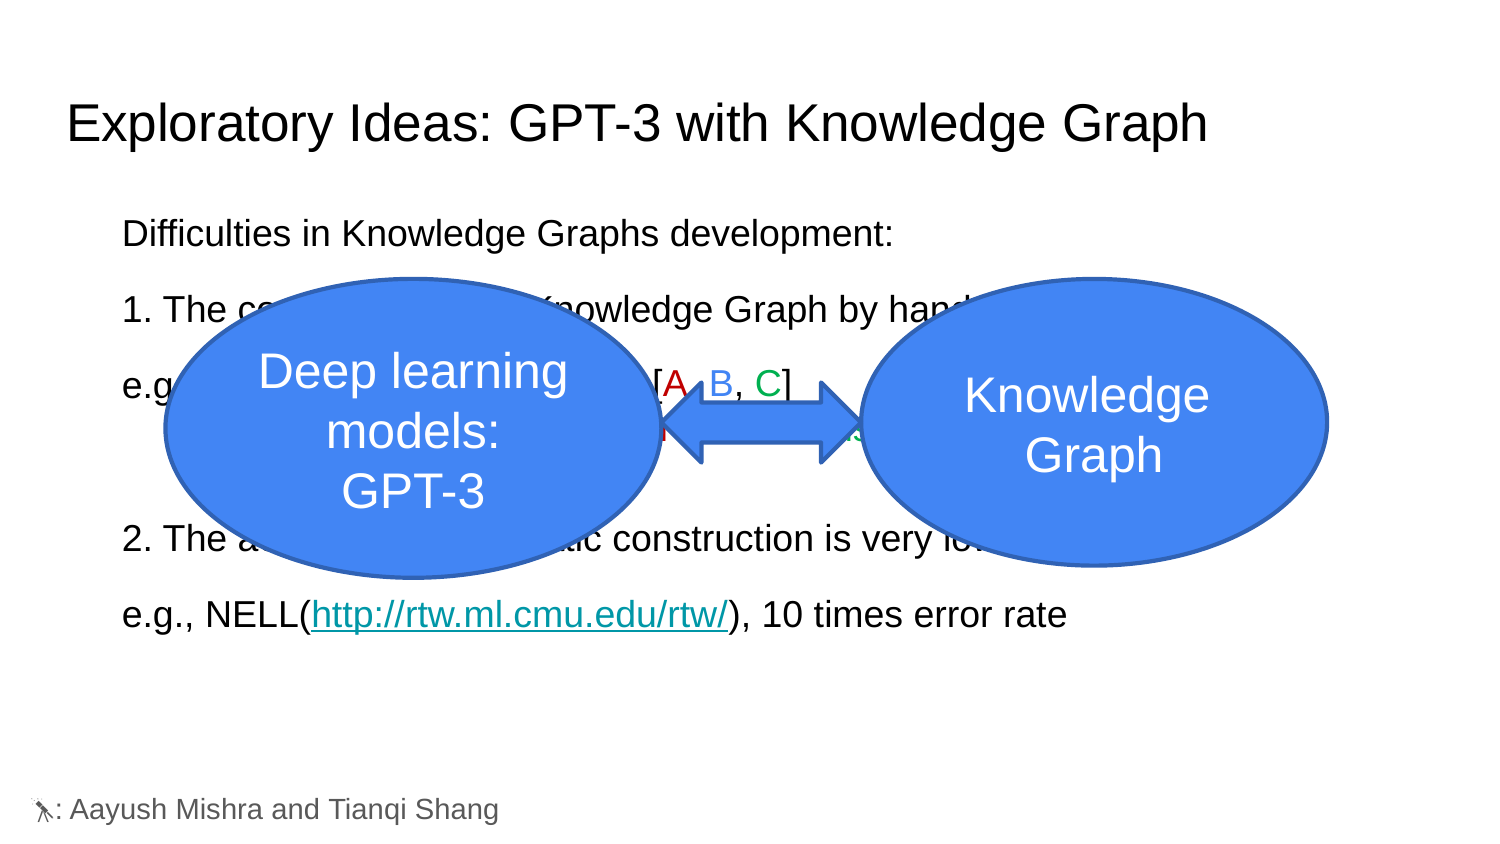

# Exploratory Ideas: GPT-3 with Knowledge Graph

Difficulties in Knowledge Graphs development:
1. The cost of building a Knowledge Graph by hand is very high.
e.g., CYC(https://cyc.com/)

2. The accuracy of automatic construction is very low.
e.g., NELL(http://rtw.ml.cmu.edu/rtw/), 10 times error rate

Knowledge Graph
Deep learning models:
GPT-3

Triad: [A, B, C]
Human have hands
🔭: Aayush Mishra and Tianqi Shang